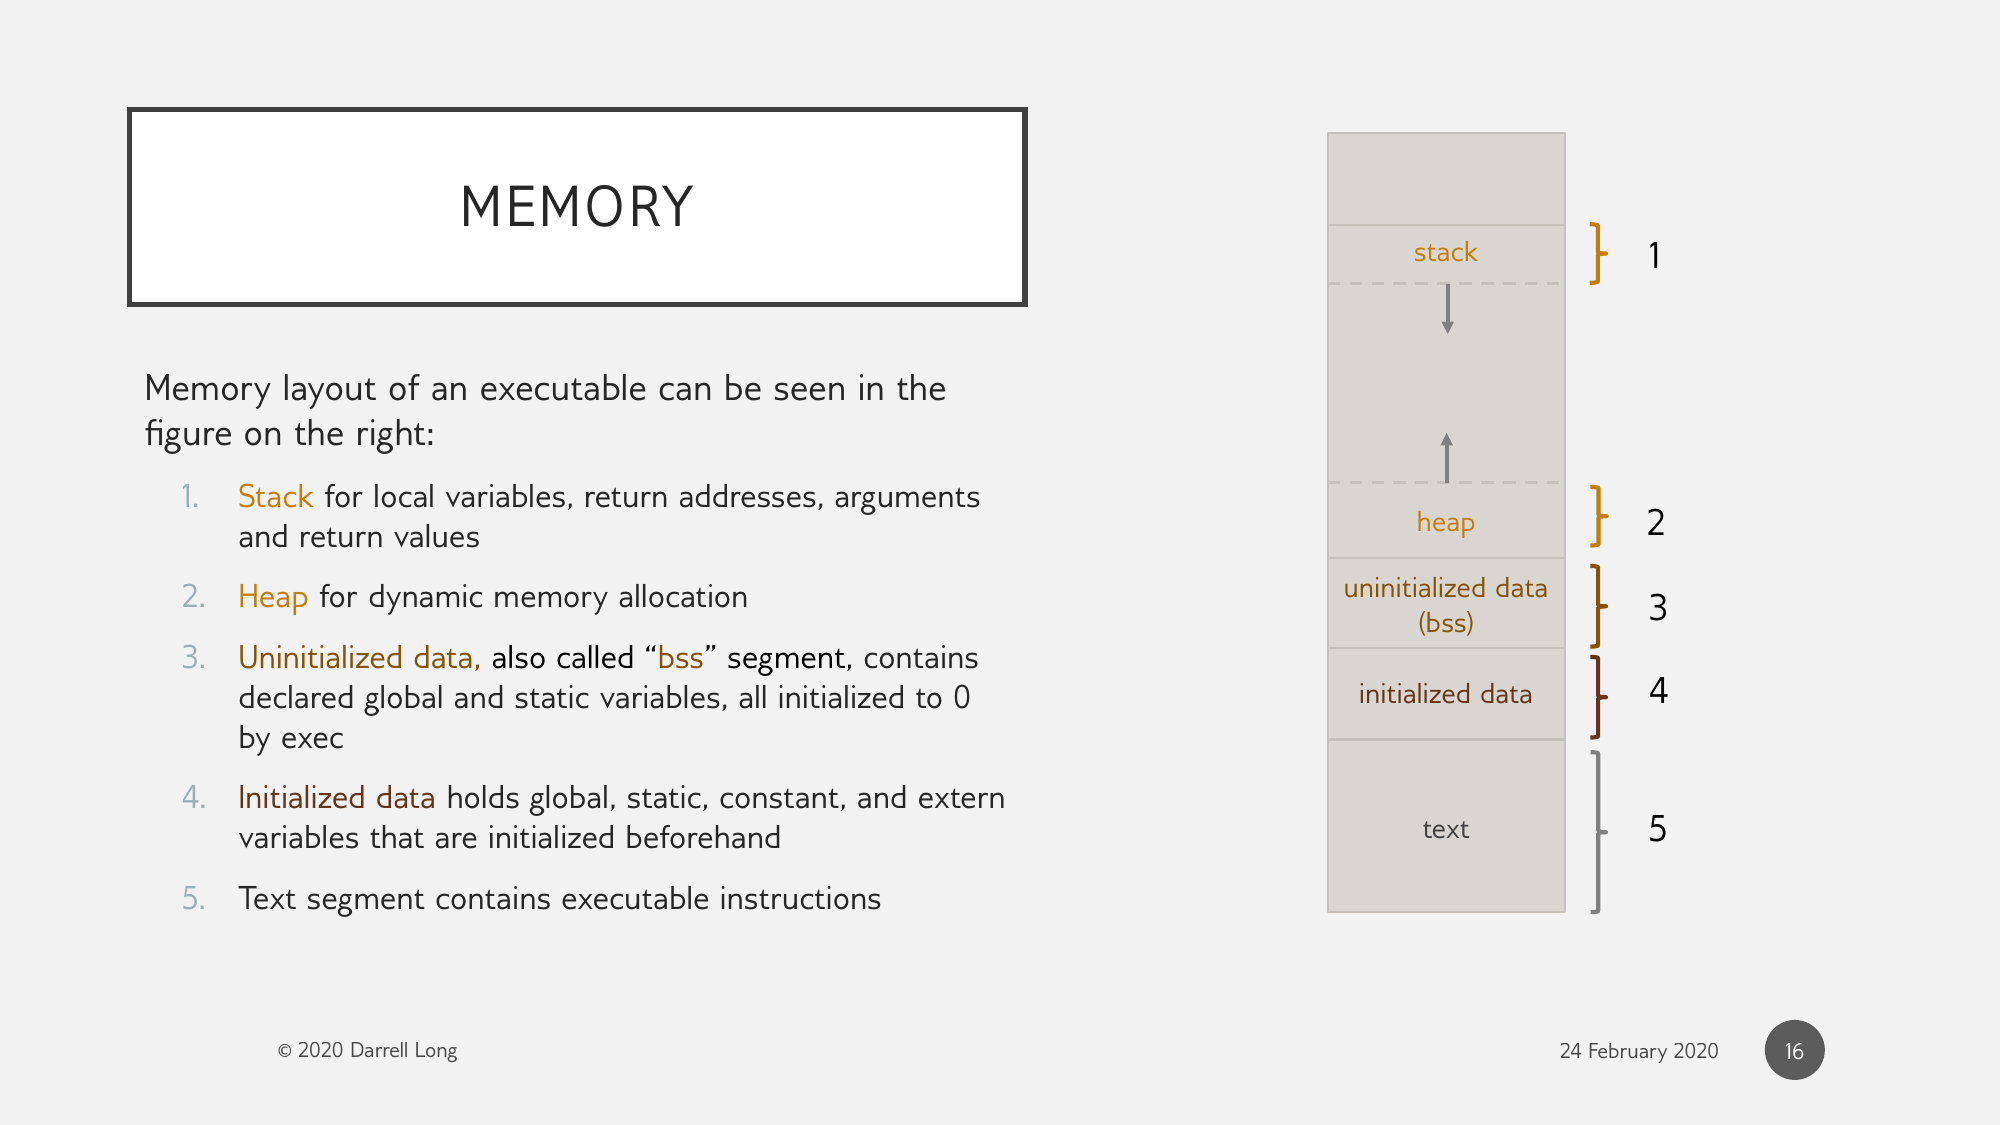

Memory

stack
heap
uninitialized data (bss)
initialized data
text

1
2
3
4
5
Memory layout of an executable can be seen in the figure on the right:
Stack for local variables, return addresses, arguments and return values
Heap for dynamic memory allocation
Uninitialized data, also called “bss” segment, contains declared global and static variables, all initialized to 0 by exec
Initialized data holds global, static, constant, and extern variables that are initialized beforehand
Text segment contains executable instructions
16
© 2020 Darrell Long
24 February 2020